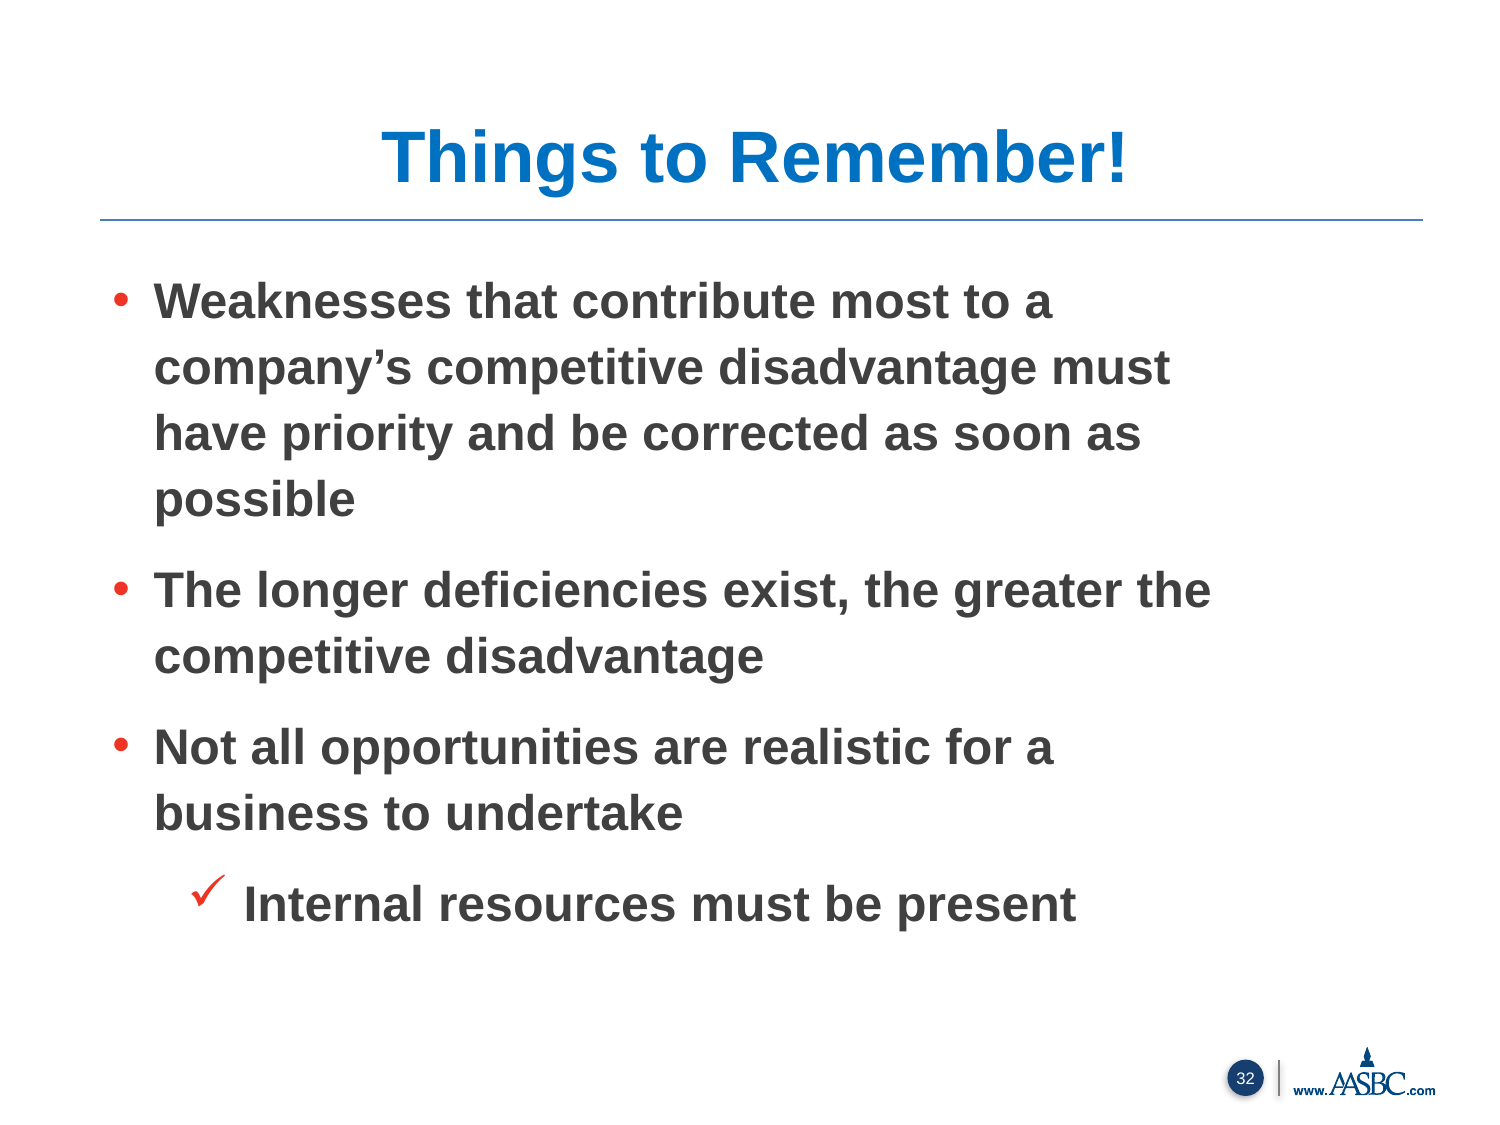

Things to Remember!
Weaknesses that contribute most to a company’s competitive disadvantage must have priority and be corrected as soon as possible
The longer deficiencies exist, the greater the competitive disadvantage
Not all opportunities are realistic for a business to undertake
Internal resources must be present